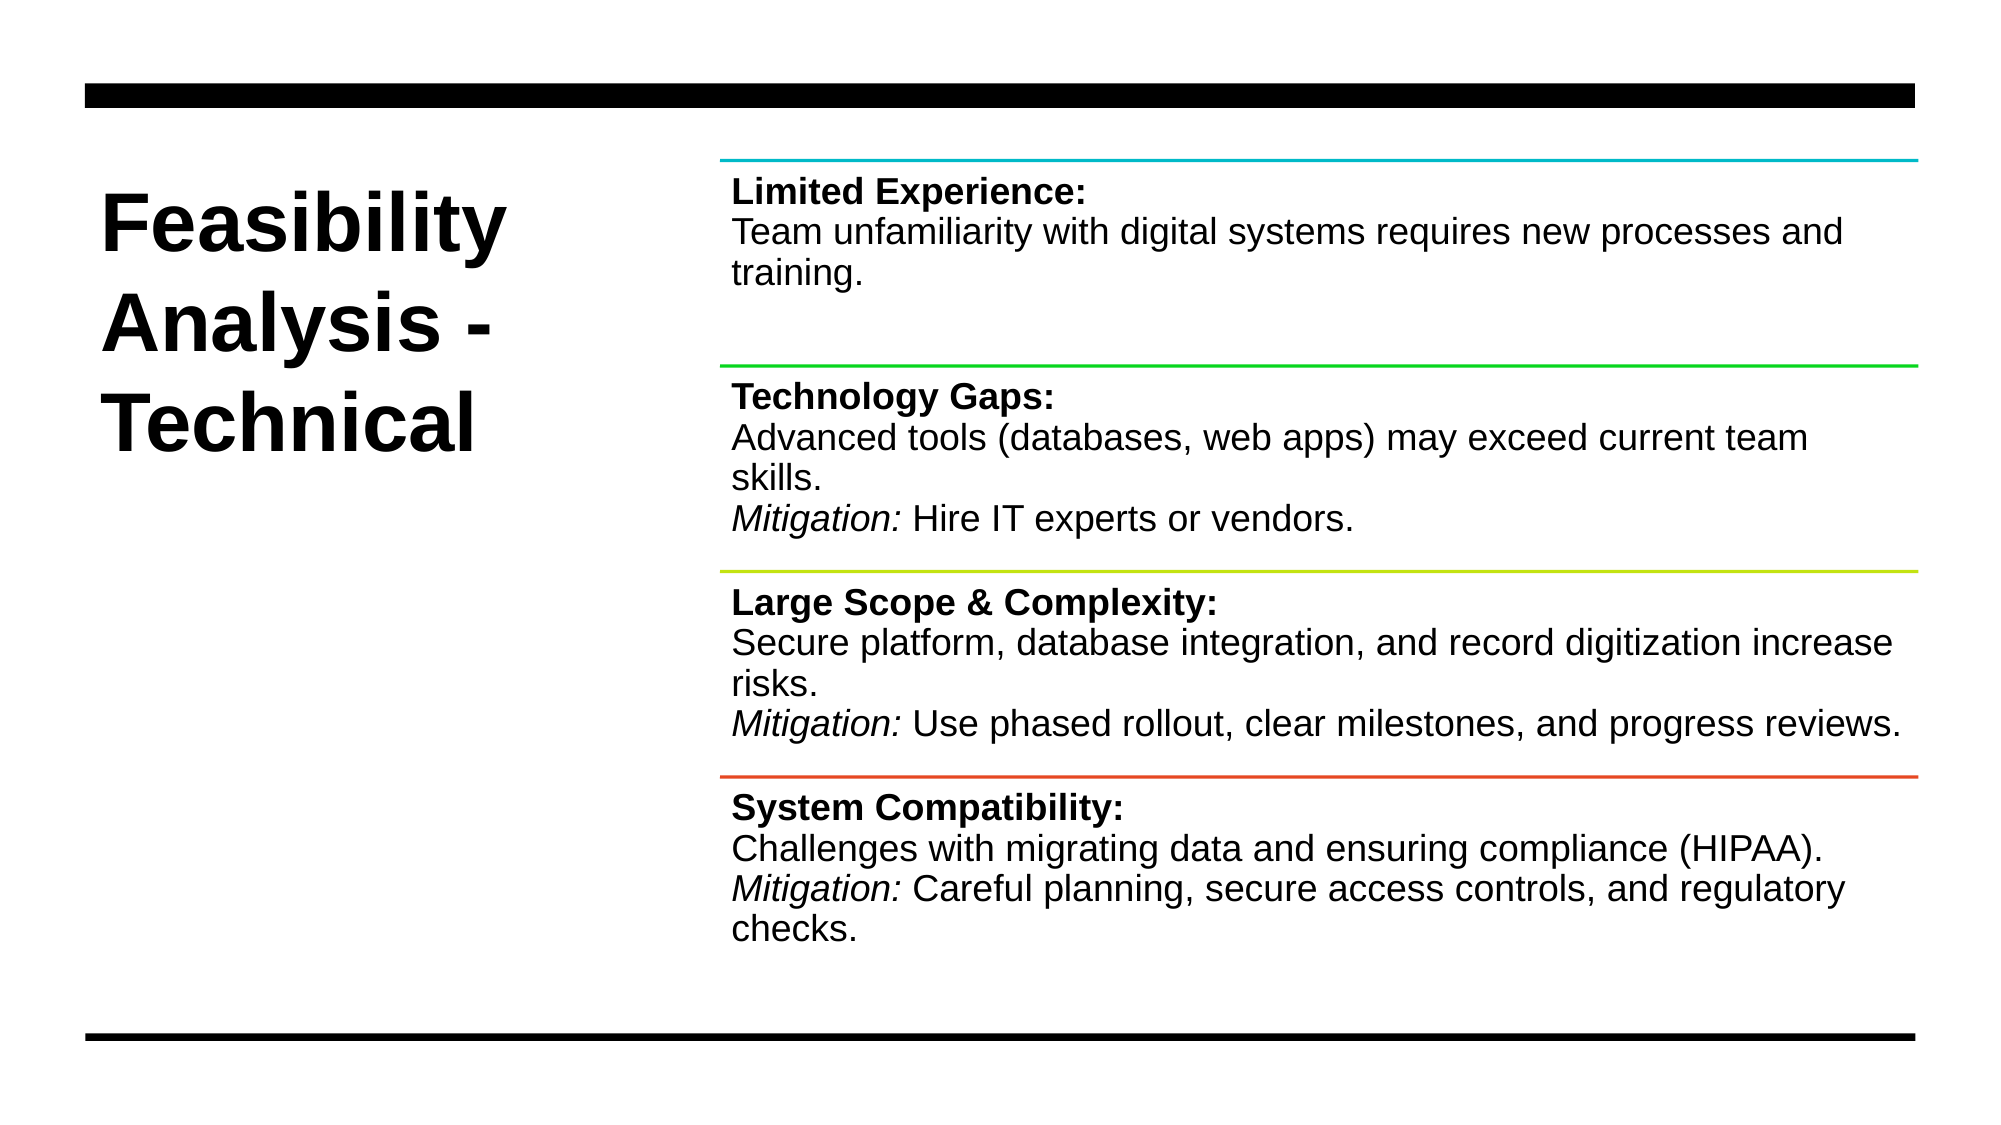

# Feasibility Analysis - Technical
Limited Experience:
Team unfamiliarity with digital systems requires new processes and training.
Technology Gaps:
Advanced tools (databases, web apps) may exceed current team skills.
Mitigation: Hire IT experts or vendors.
Large Scope & Complexity:
Secure platform, database integration, and record digitization increase risks.
Mitigation: Use phased rollout, clear milestones, and progress reviews.
System Compatibility:
Challenges with migrating data and ensuring compliance (HIPAA).
Mitigation: Careful planning, secure access controls, and regulatory checks.